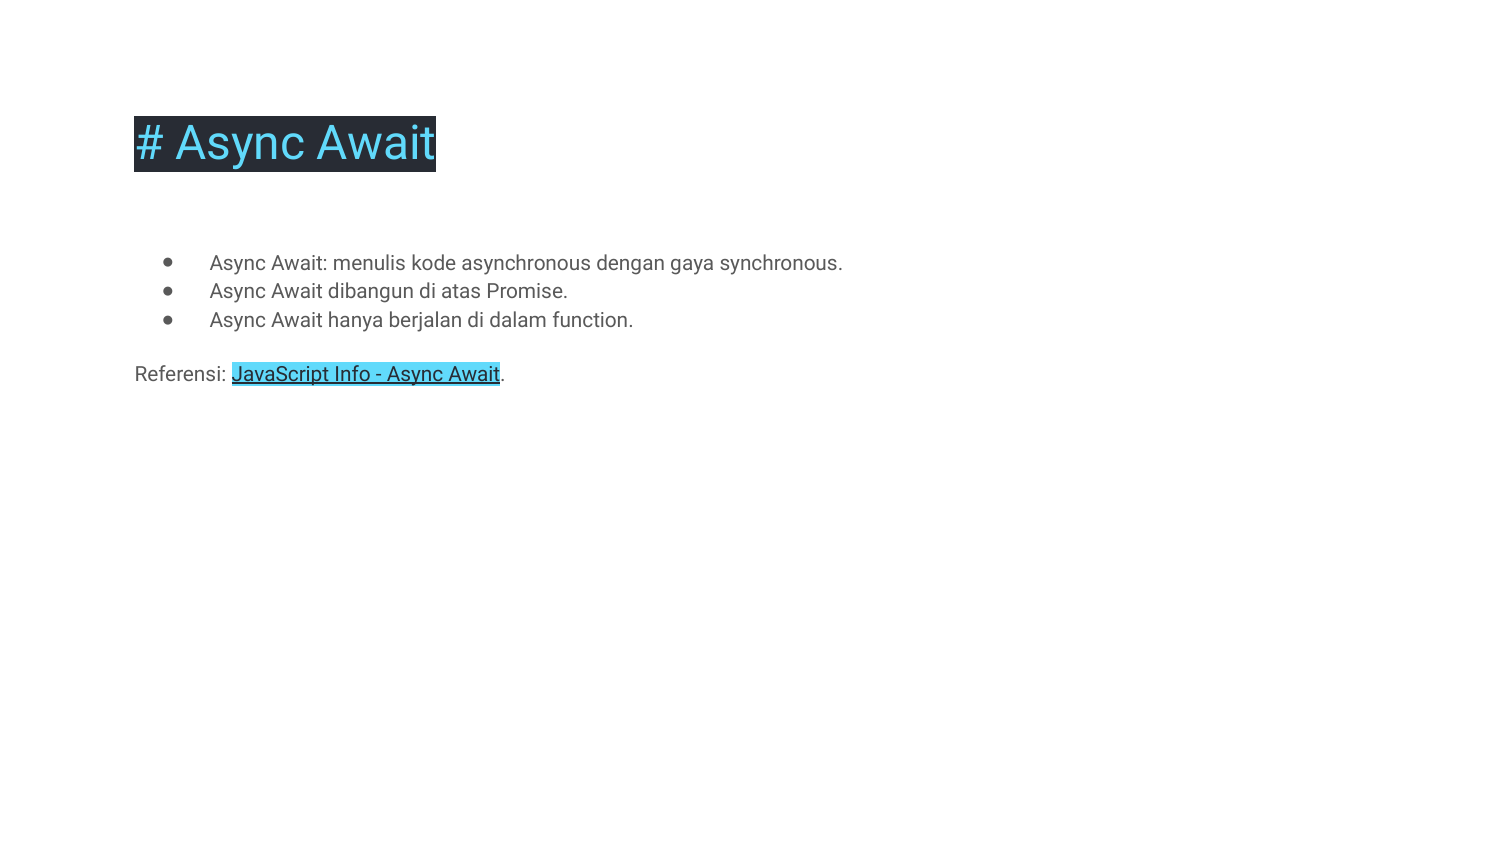

# Async Await
Async Await: menulis kode asynchronous dengan gaya synchronous.
Async Await dibangun di atas Promise.
Async Await hanya berjalan di dalam function.
Referensi: JavaScript Info - Async Await.